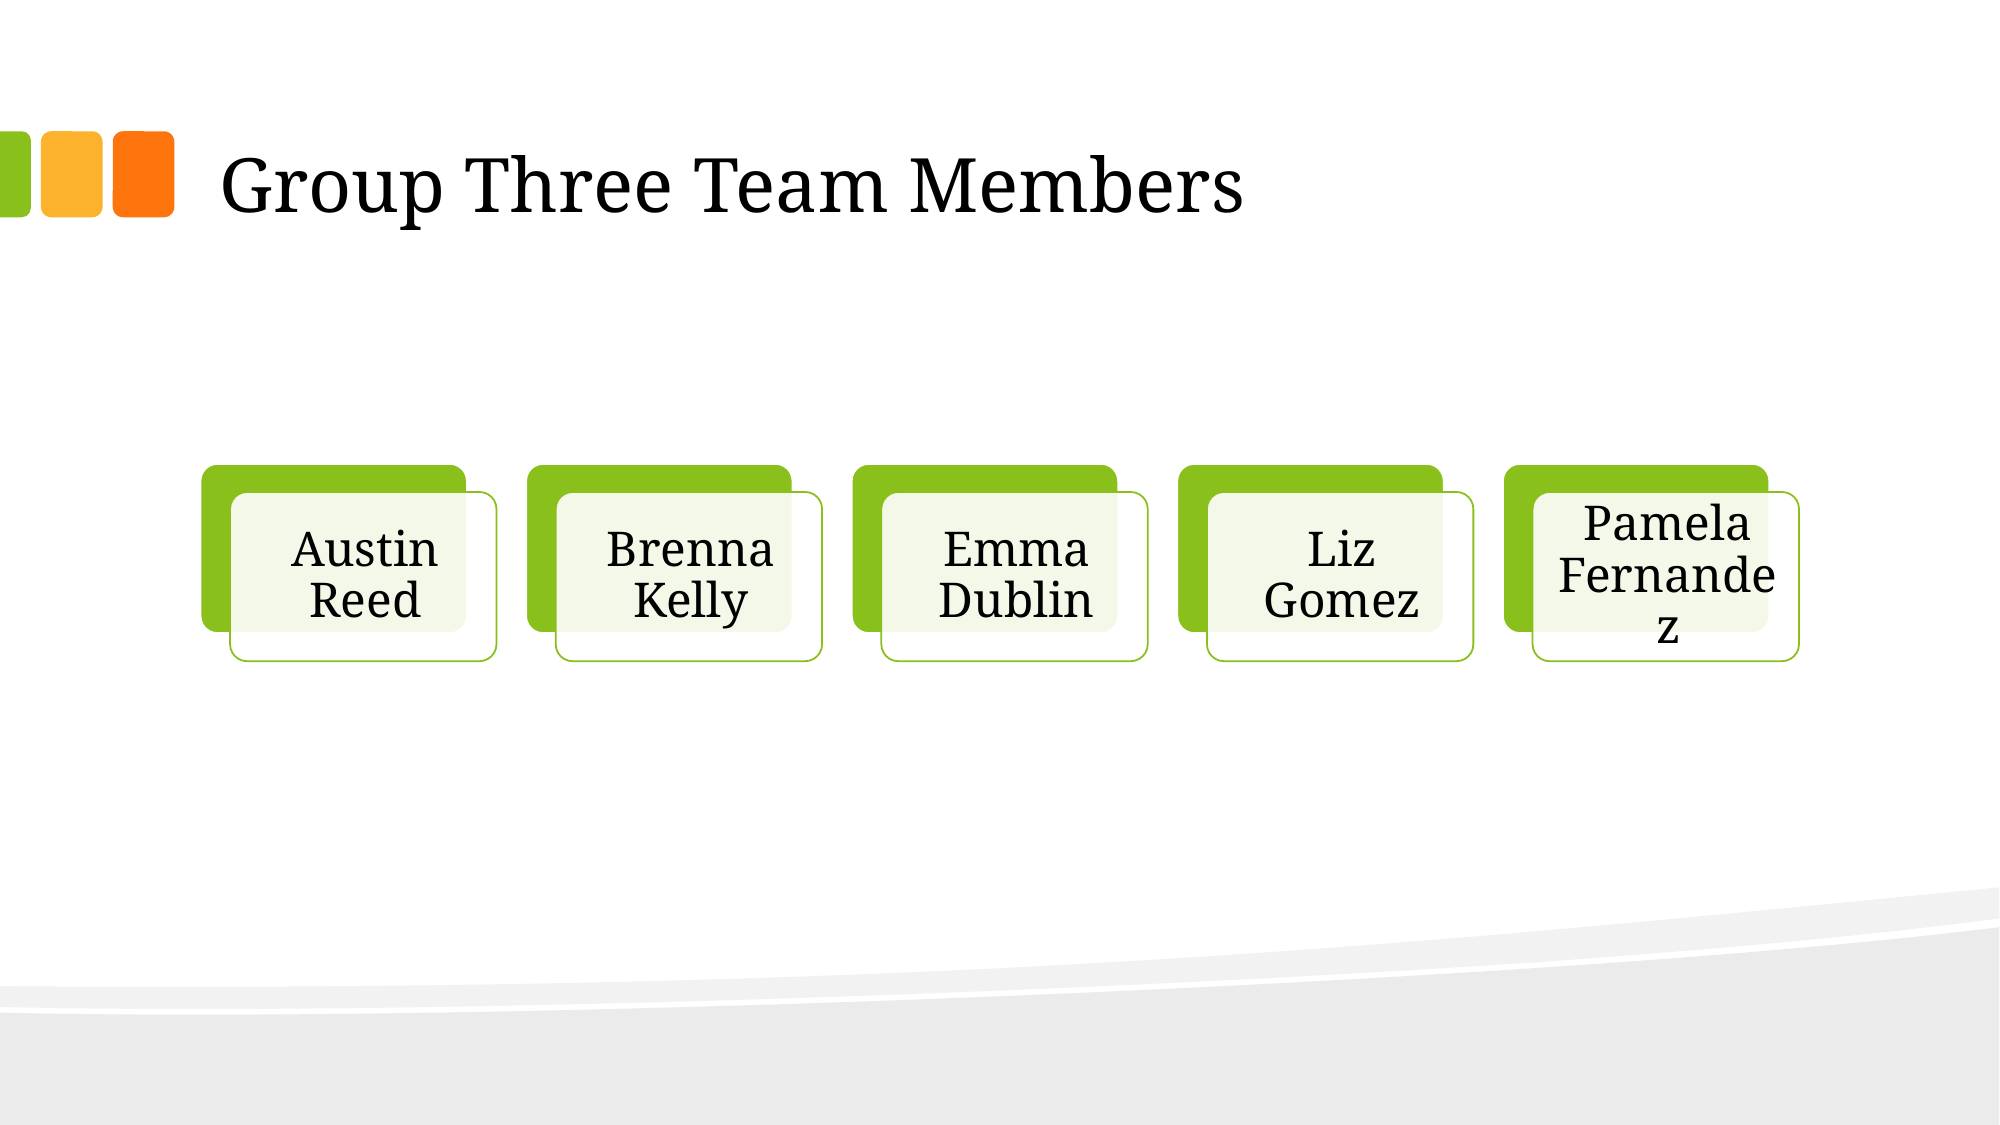

# Group Three Team Members
Austin Reed
Brenna Kelly
Emma Dublin
Liz Gomez
Pamela Fernandez